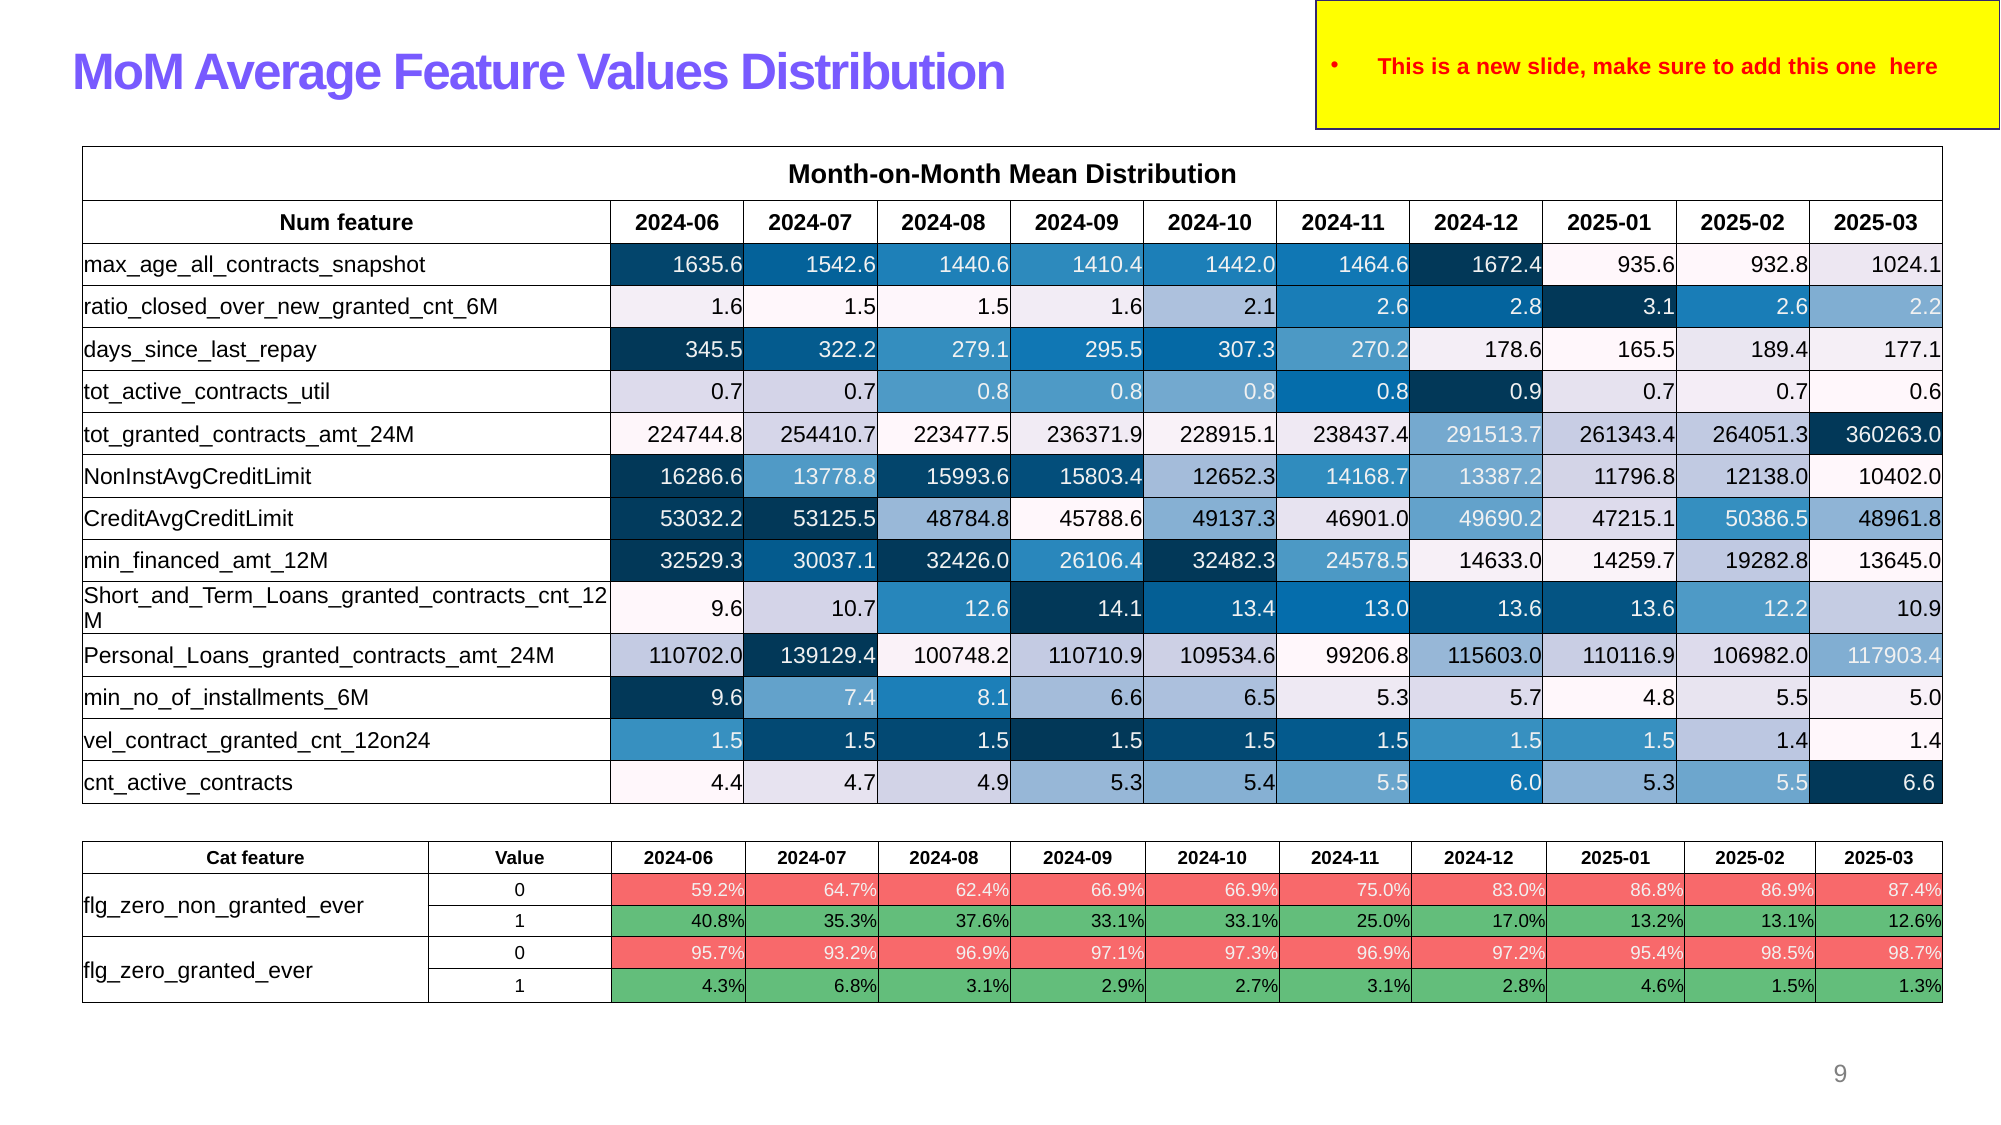

# MoM Average Feature Values Distribution
This is a new slide, make sure to add this one  here
| Month-on-Month Mean Distribution |  |  |  |  |  |  |  |  |  |  |
| --- | --- | --- | --- | --- | --- | --- | --- | --- | --- | --- |
| Num feature | 2024-06 | 2024-07 | 2024-08 | 2024-09 | 2024-10 | 2024-11 | 2024-12 | 2025-01 | 2025-02 | 2025-03 |
| max\_age\_all\_contracts\_snapshot | 1635.6 | 1542.6 | 1440.6 | 1410.4 | 1442.0 | 1464.6 | 1672.4 | 935.6 | 932.8 | 1024.1 |
| ratio\_closed\_over\_new\_granted\_cnt\_6M | 1.6 | 1.5 | 1.5 | 1.6 | 2.1 | 2.6 | 2.8 | 3.1 | 2.6 | 2.2 |
| days\_since\_last\_repay | 345.5 | 322.2 | 279.1 | 295.5 | 307.3 | 270.2 | 178.6 | 165.5 | 189.4 | 177.1 |
| tot\_active\_contracts\_util | 0.7 | 0.7 | 0.8 | 0.8 | 0.8 | 0.8 | 0.9 | 0.7 | 0.7 | 0.6 |
| tot\_granted\_contracts\_amt\_24M | 224744.8 | 254410.7 | 223477.5 | 236371.9 | 228915.1 | 238437.4 | 291513.7 | 261343.4 | 264051.3 | 360263.0 |
| NonInstAvgCreditLimit | 16286.6 | 13778.8 | 15993.6 | 15803.4 | 12652.3 | 14168.7 | 13387.2 | 11796.8 | 12138.0 | 10402.0 |
| CreditAvgCreditLimit | 53032.2 | 53125.5 | 48784.8 | 45788.6 | 49137.3 | 46901.0 | 49690.2 | 47215.1 | 50386.5 | 48961.8 |
| min\_financed\_amt\_12M | 32529.3 | 30037.1 | 32426.0 | 26106.4 | 32482.3 | 24578.5 | 14633.0 | 14259.7 | 19282.8 | 13645.0 |
| Short\_and\_Term\_Loans\_granted\_contracts\_cnt\_12M | 9.6 | 10.7 | 12.6 | 14.1 | 13.4 | 13.0 | 13.6 | 13.6 | 12.2 | 10.9 |
| Personal\_Loans\_granted\_contracts\_amt\_24M | 110702.0 | 139129.4 | 100748.2 | 110710.9 | 109534.6 | 99206.8 | 115603.0 | 110116.9 | 106982.0 | 117903.4 |
| min\_no\_of\_installments\_6M | 9.6 | 7.4 | 8.1 | 6.6 | 6.5 | 5.3 | 5.7 | 4.8 | 5.5 | 5.0 |
| vel\_contract\_granted\_cnt\_12on24 | 1.5 | 1.5 | 1.5 | 1.5 | 1.5 | 1.5 | 1.5 | 1.5 | 1.4 | 1.4 |
| cnt\_active\_contracts | 4.4 | 4.7 | 4.9 | 5.3 | 5.4 | 5.5 | 6.0 | 5.3 | 5.5 | 6.6 |
| Cat feature | Value | 2024-06 | 2024-07 | 2024-08 | 2024-09 | 2024-10 | 2024-11 | 2024-12 | 2025-01 | 2025-02 | 2025-03 |
| --- | --- | --- | --- | --- | --- | --- | --- | --- | --- | --- | --- |
| flg\_zero\_non\_granted\_ever | 0 | 59.2% | 64.7% | 62.4% | 66.9% | 66.9% | 75.0% | 83.0% | 86.8% | 86.9% | 87.4% |
|  | 1 | 40.8% | 35.3% | 37.6% | 33.1% | 33.1% | 25.0% | 17.0% | 13.2% | 13.1% | 12.6% |
| flg\_zero\_granted\_ever | 0 | 95.7% | 93.2% | 96.9% | 97.1% | 97.3% | 96.9% | 97.2% | 95.4% | 98.5% | 98.7% |
|  | 1 | 4.3% | 6.8% | 3.1% | 2.9% | 2.7% | 3.1% | 2.8% | 4.6% | 1.5% | 1.3% |
9